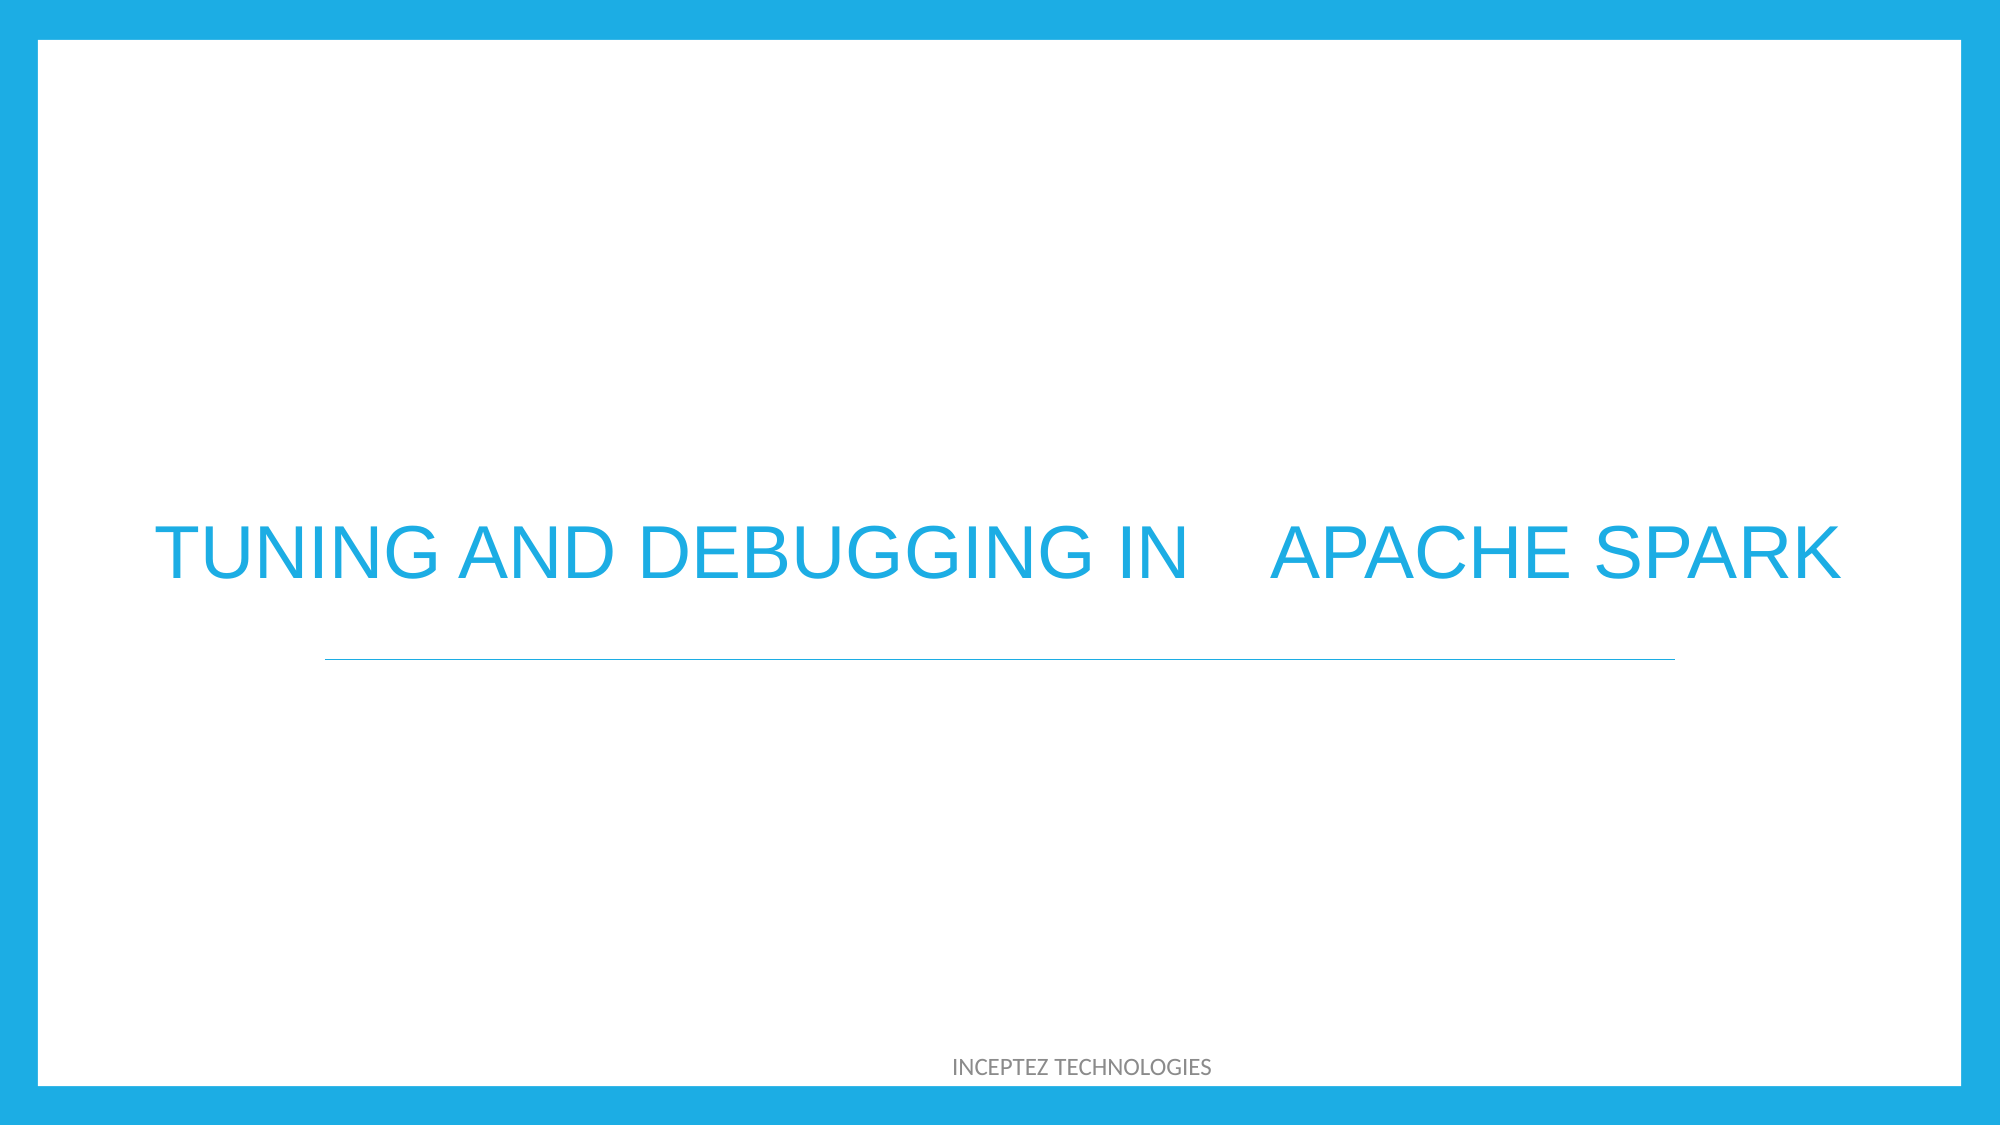

# Tuning and Debugging in    Apache Spark
INCEPTEZ TECHNOLOGIES